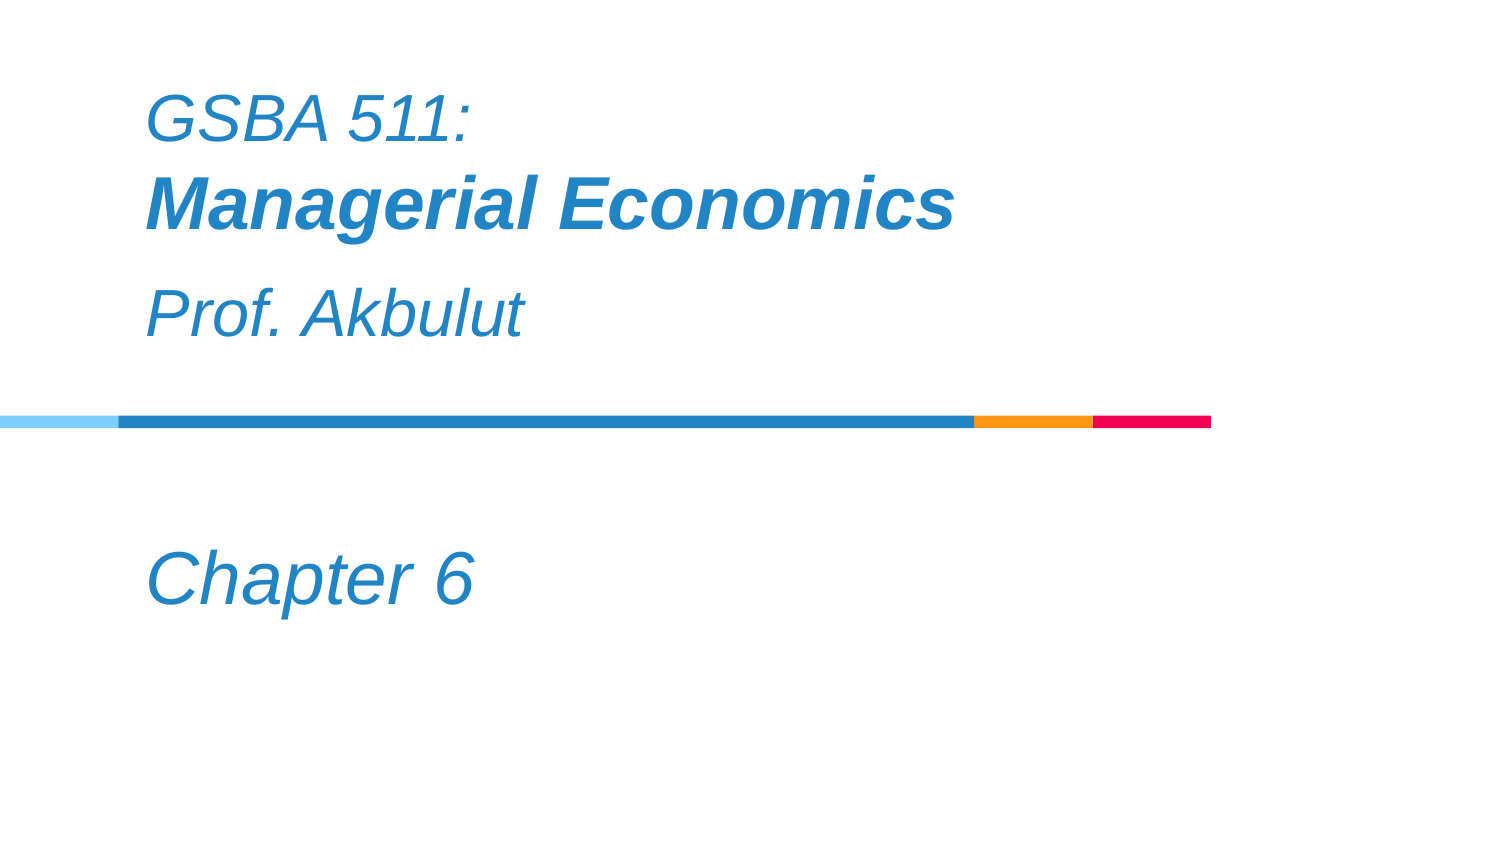

GSBA 511:
Managerial Economics

Prof. Akbulut
Chapter 6